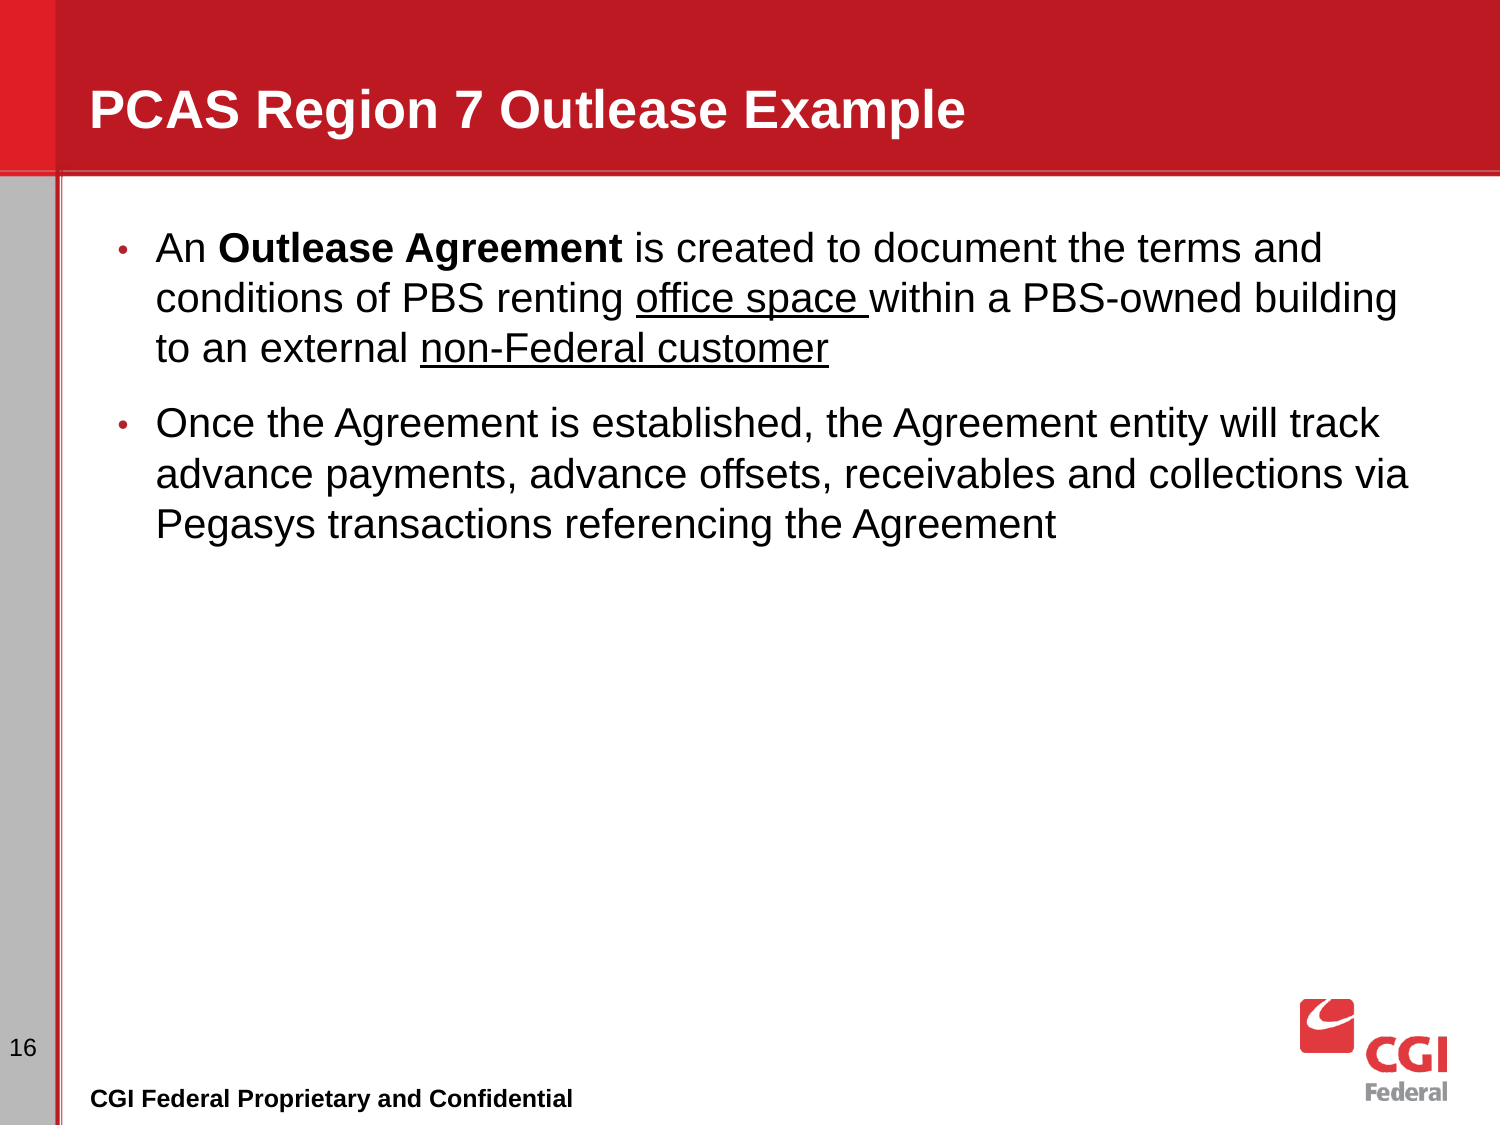

# PCAS Region 7 Outlease Example
An Outlease Agreement is created to document the terms and conditions of PBS renting office space within a PBS-owned building to an external non-Federal customer
Once the Agreement is established, the Agreement entity will track advance payments, advance offsets, receivables and collections via Pegasys transactions referencing the Agreement

16
CGI Federal Proprietary and Confidential